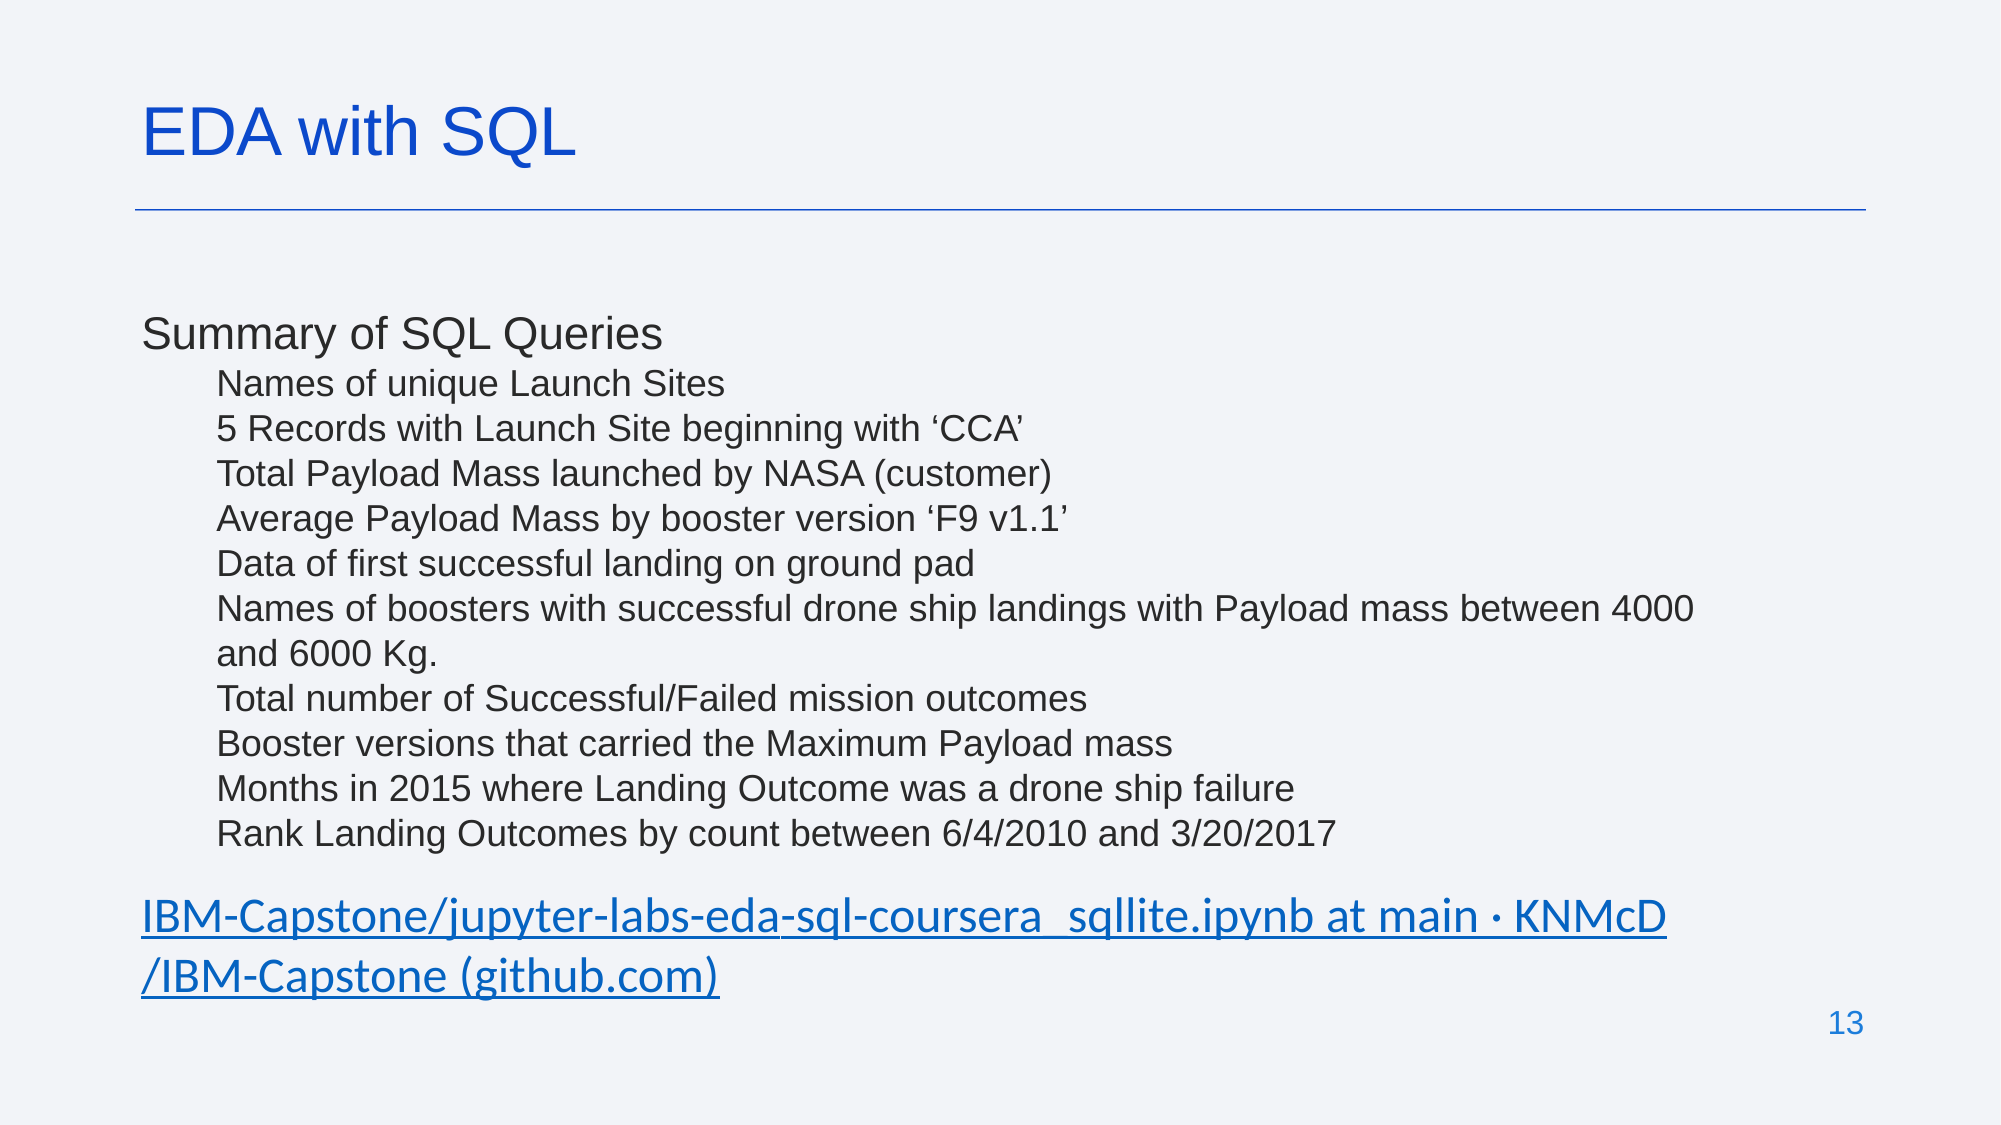

EDA with SQL
Summary of SQL Queries
Names of unique Launch Sites
5 Records with Launch Site beginning with ‘CCA’
Total Payload Mass launched by NASA (customer)
Average Payload Mass by booster version ‘F9 v1.1’
Data of first successful landing on ground pad
Names of boosters with successful drone ship landings with Payload mass between 4000 and 6000 Kg.
Total number of Successful/Failed mission outcomes
Booster versions that carried the Maximum Payload mass
Months in 2015 where Landing Outcome was a drone ship failure
Rank Landing Outcomes by count between 6/4/2010 and 3/20/2017
IBM-Capstone/jupyter-labs-eda-sql-coursera_sqllite.ipynb at main · KNMcD/IBM-Capstone (github.com)

13